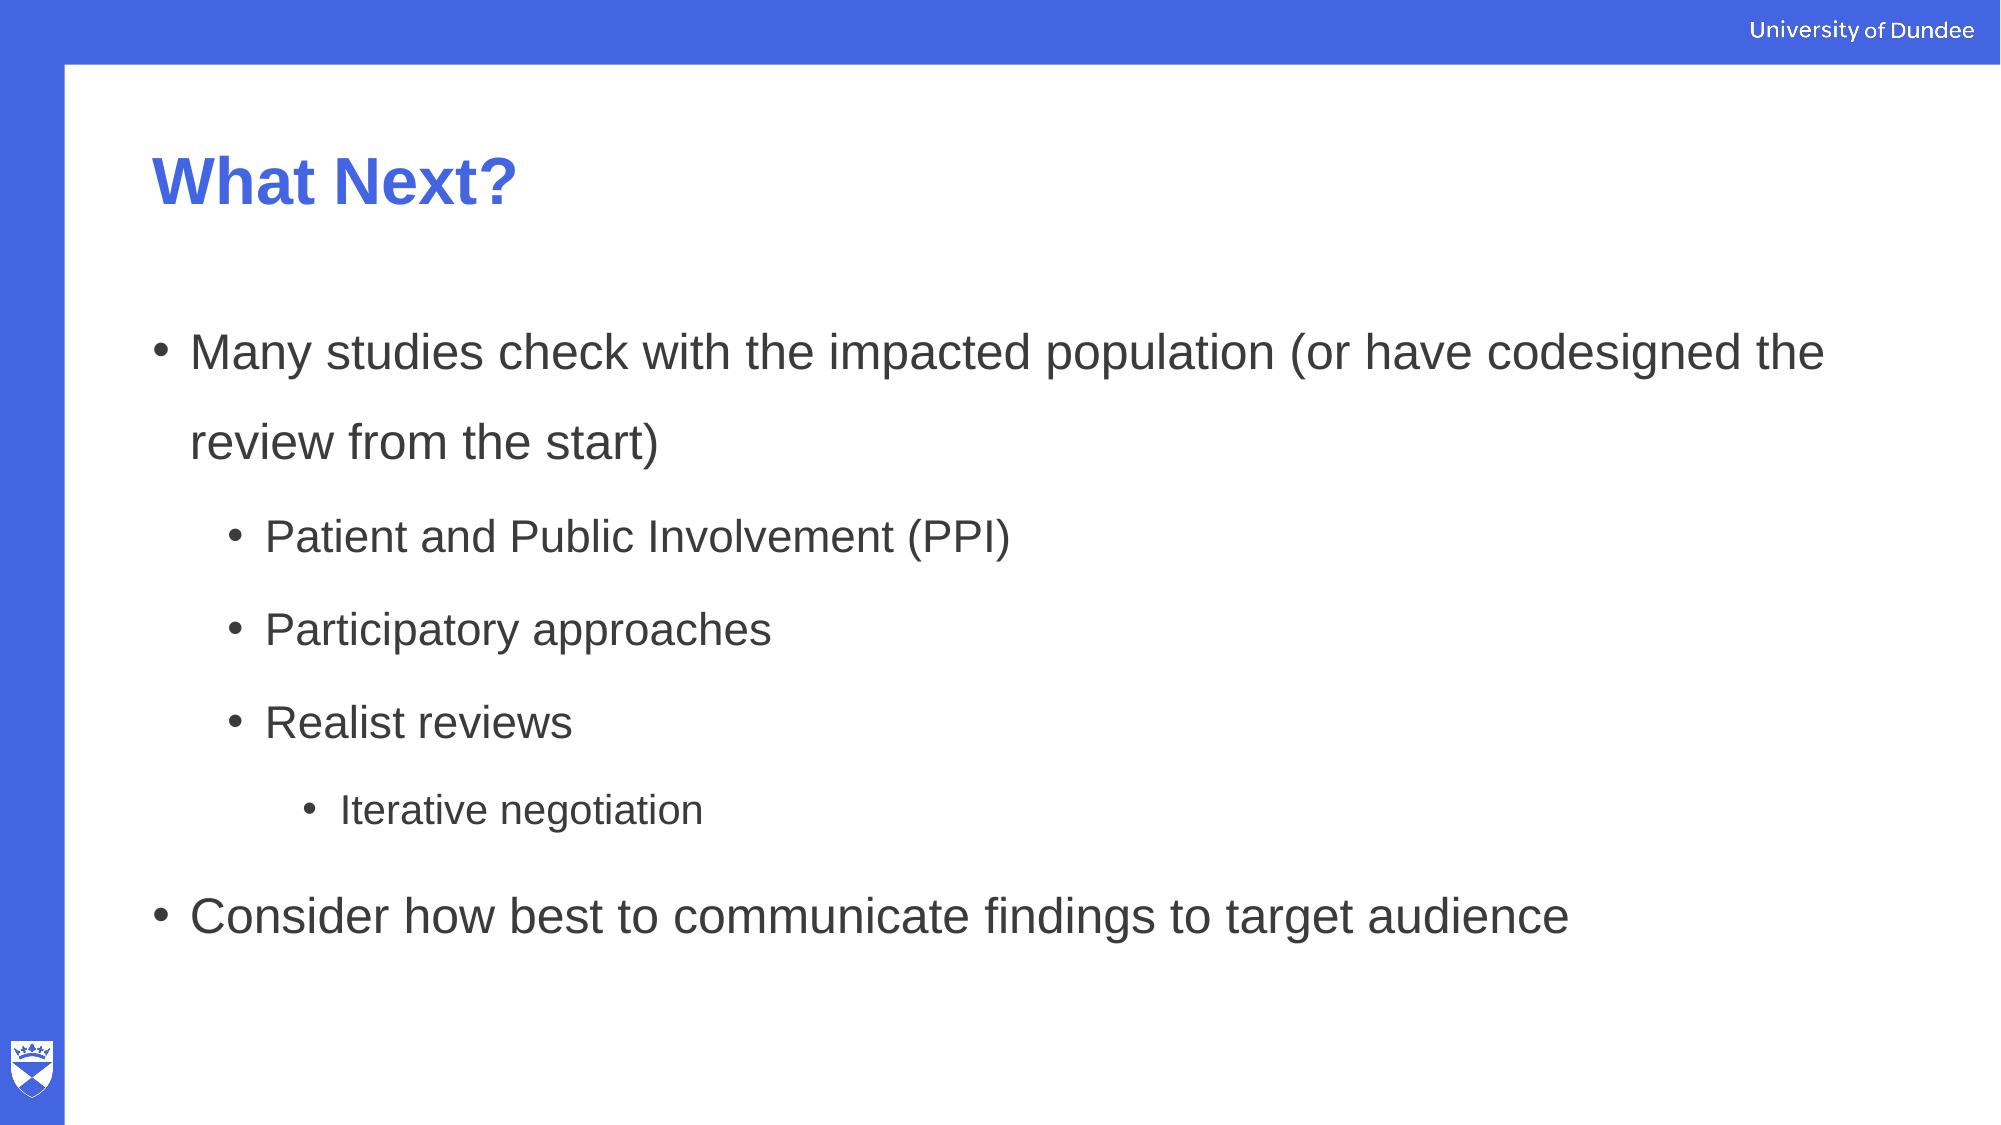

# What Next?
Many studies check with the impacted population (or have codesigned the review from the start)
Patient and Public Involvement (PPI)
Participatory approaches
Realist reviews
Iterative negotiation
Consider how best to communicate findings to target audience